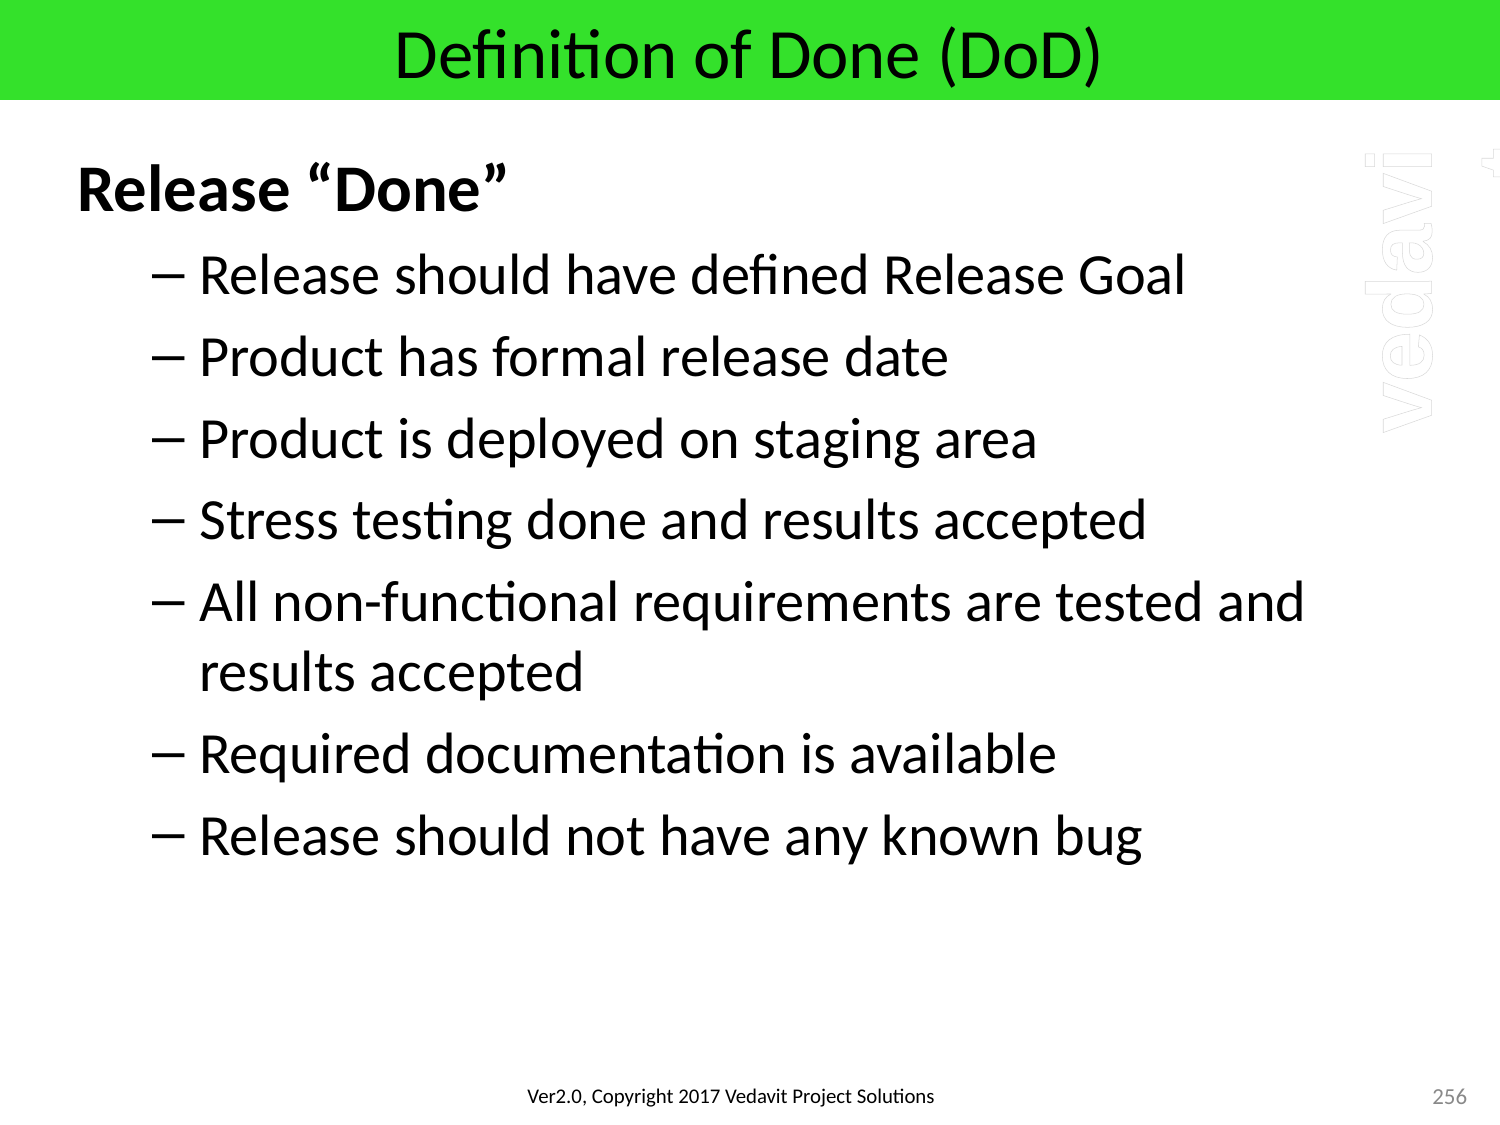

# Definition of Done (DoD)

Release “Done”
Release should have defined Release Goal
Product has formal release date
Product is deployed on staging area
Stress testing done and results accepted
All non-functional requirements are tested and results accepted
Required documentation is available
Release should not have any known bug
256